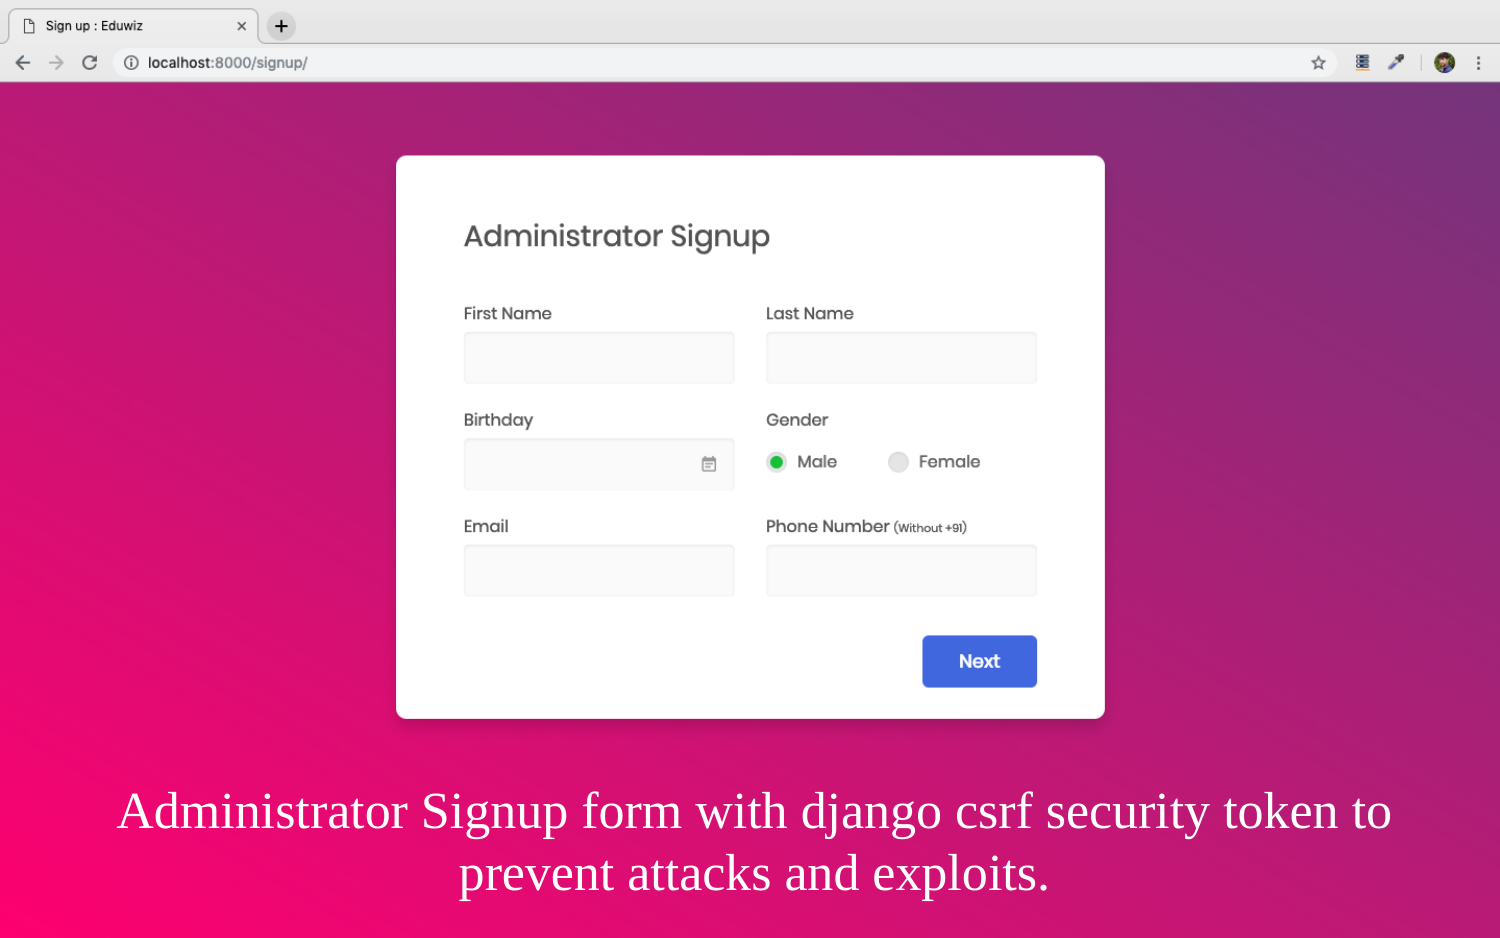

Administrator Signup form with django csrf security token to prevent attacks and exploits.